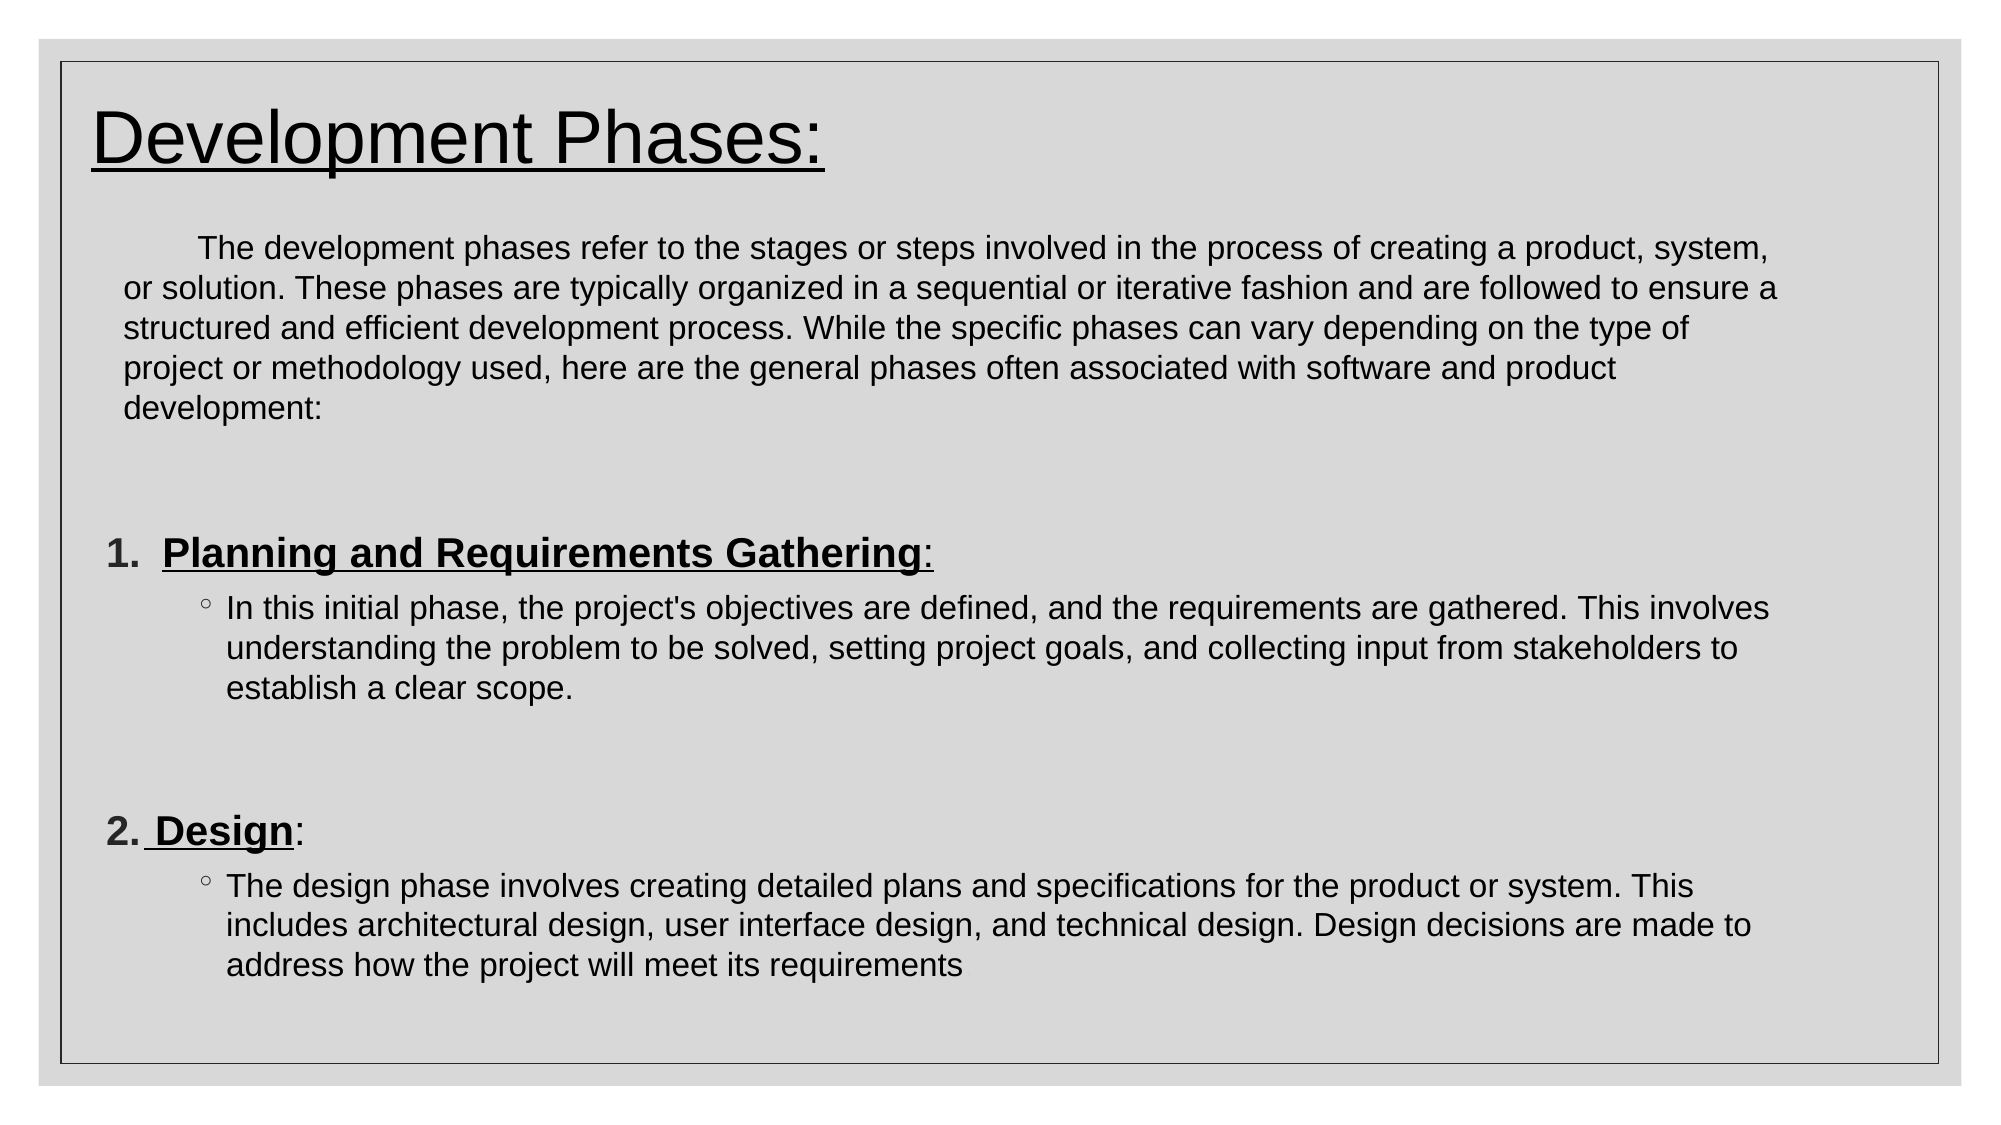

# Development Phases:
        The development phases refer to the stages or steps involved in the process of creating a product, system, or solution. These phases are typically organized in a sequential or iterative fashion and are followed to ensure a structured and efficient development process. While the specific phases can vary depending on the type of project or methodology used, here are the general phases often associated with software and product development:
Planning and Requirements Gathering:
In this initial phase, the project's objectives are defined, and the requirements are gathered. This involves understanding the problem to be solved, setting project goals, and collecting input from stakeholders to establish a clear scope.

 Design:
The design phase involves creating detailed plans and specifications for the product or system. This includes architectural design, user interface design, and technical design. Design decisions are made to address how the project will meet its requirements.